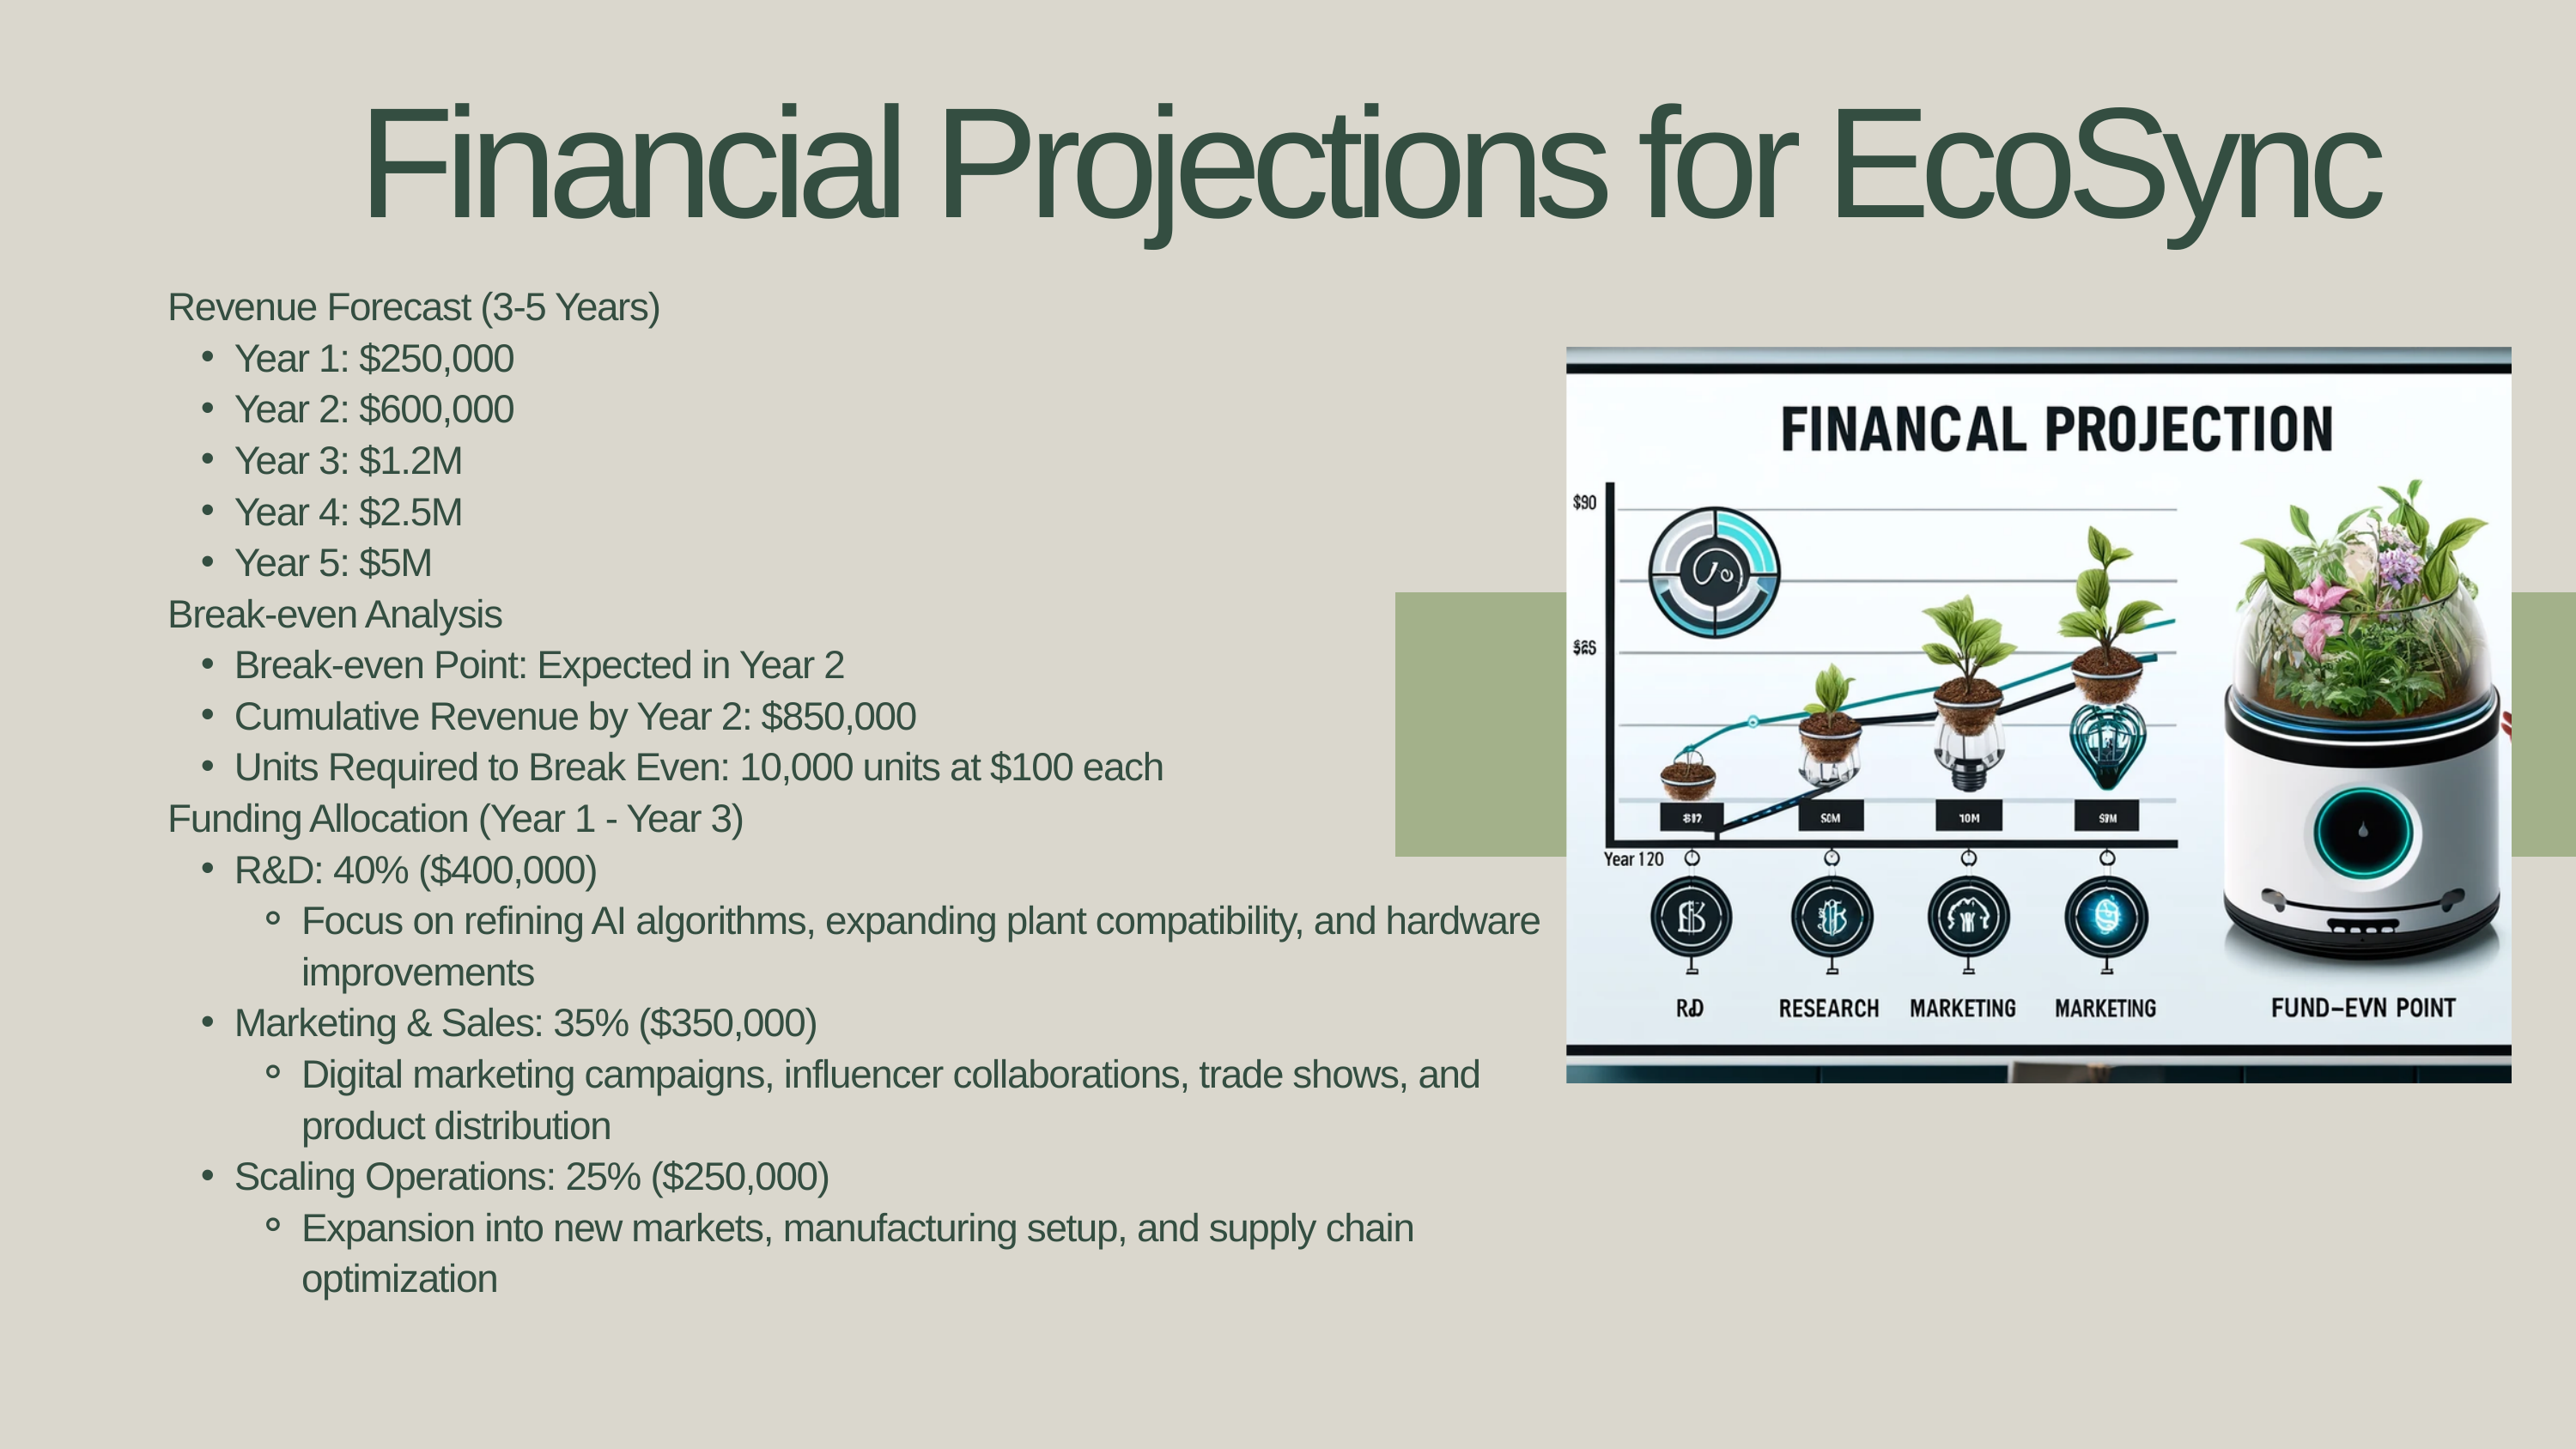

Financial Projections for EcoSync
Revenue Forecast (3-5 Years)
Year 1: $250,000
Year 2: $600,000
Year 3: $1.2M
Year 4: $2.5M
Year 5: $5M
Break-even Analysis
Break-even Point: Expected in Year 2
Cumulative Revenue by Year 2: $850,000
Units Required to Break Even: 10,000 units at $100 each
Funding Allocation (Year 1 - Year 3)
R&D: 40% ($400,000)
Focus on refining AI algorithms, expanding plant compatibility, and hardware improvements
Marketing & Sales: 35% ($350,000)
Digital marketing campaigns, influencer collaborations, trade shows, and product distribution
Scaling Operations: 25% ($250,000)
Expansion into new markets, manufacturing setup, and supply chain optimization